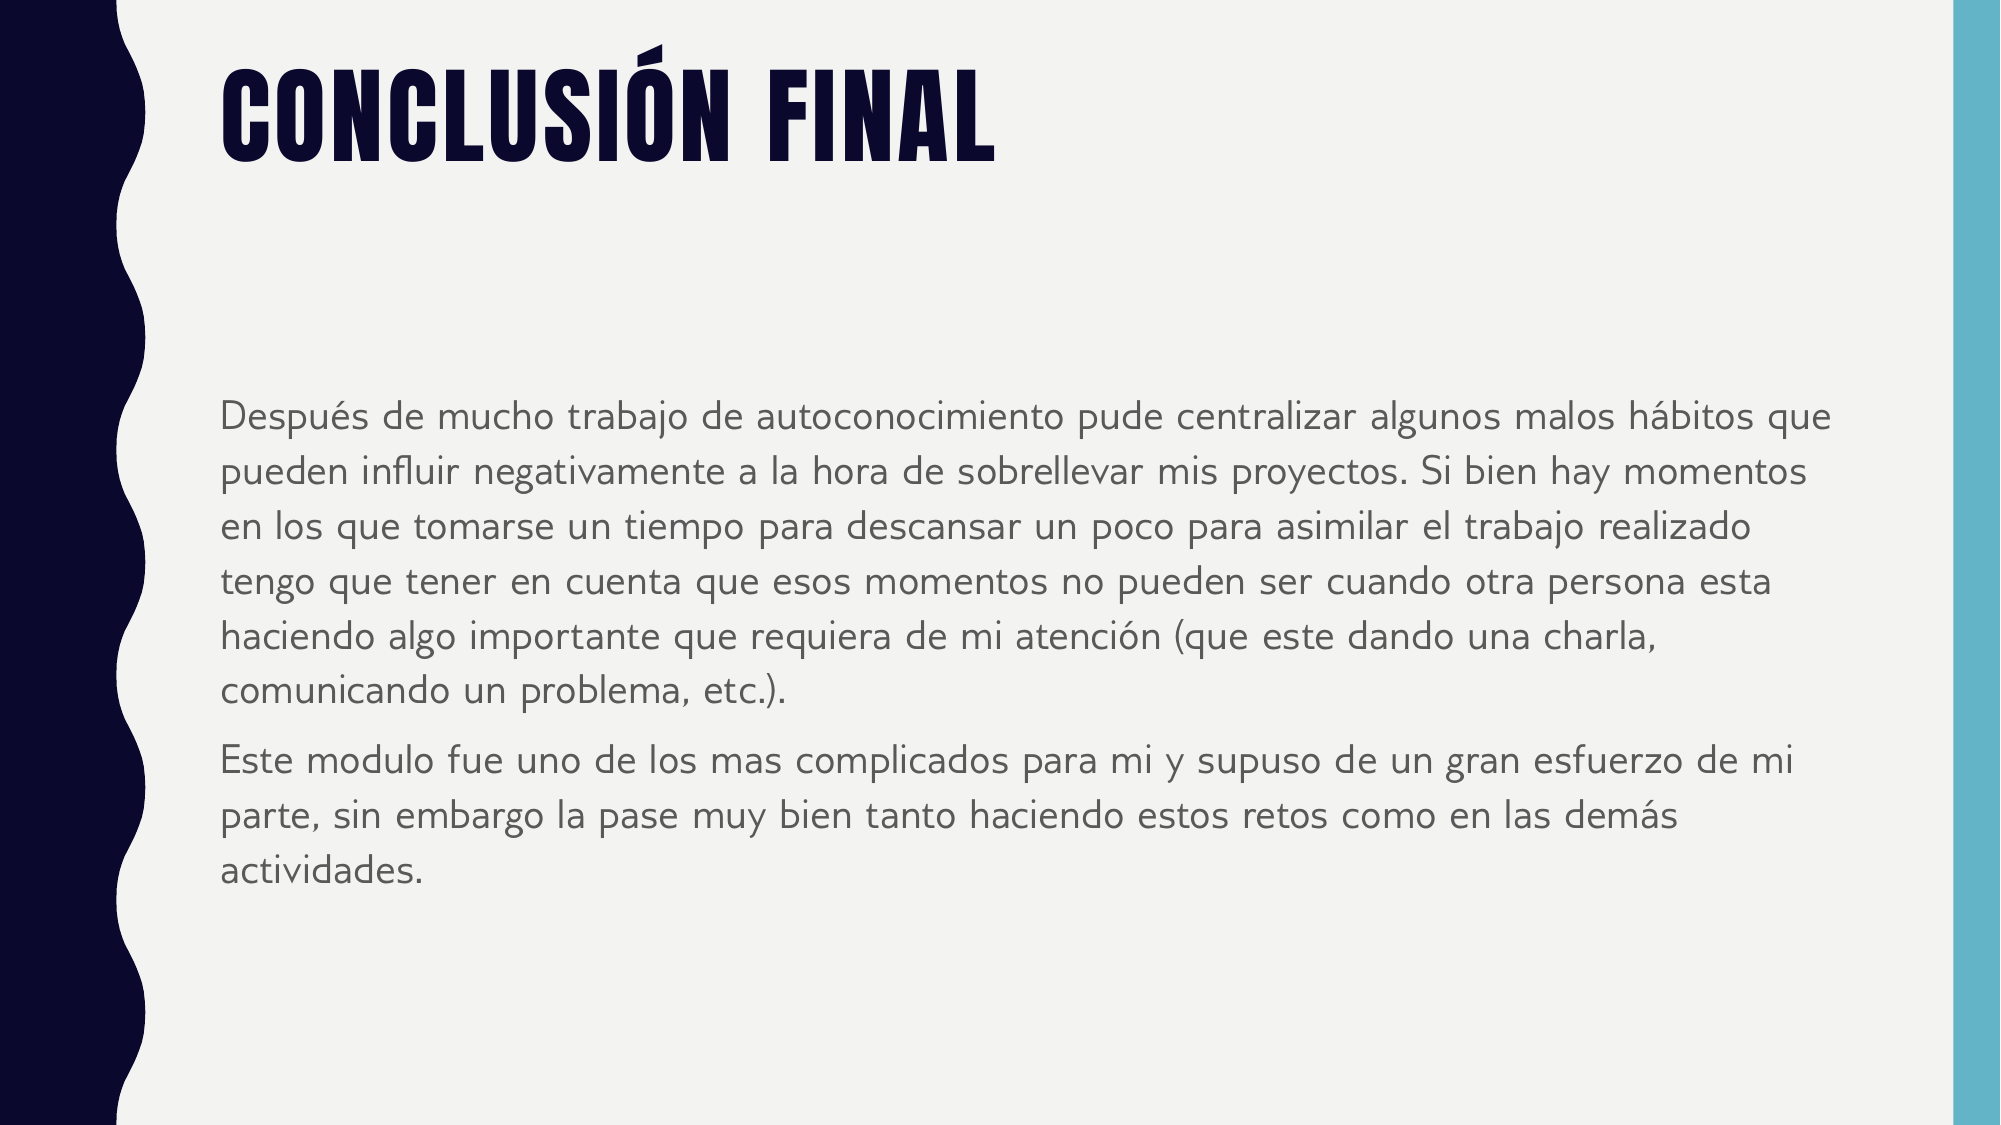

# Conclusión final
Después de mucho trabajo de autoconocimiento pude centralizar algunos malos hábitos que pueden influir negativamente a la hora de sobrellevar mis proyectos. Si bien hay momentos en los que tomarse un tiempo para descansar un poco para asimilar el trabajo realizado tengo que tener en cuenta que esos momentos no pueden ser cuando otra persona esta haciendo algo importante que requiera de mi atención (que este dando una charla, comunicando un problema, etc.).
Este modulo fue uno de los mas complicados para mi y supuso de un gran esfuerzo de mi parte, sin embargo la pase muy bien tanto haciendo estos retos como en las demás actividades.